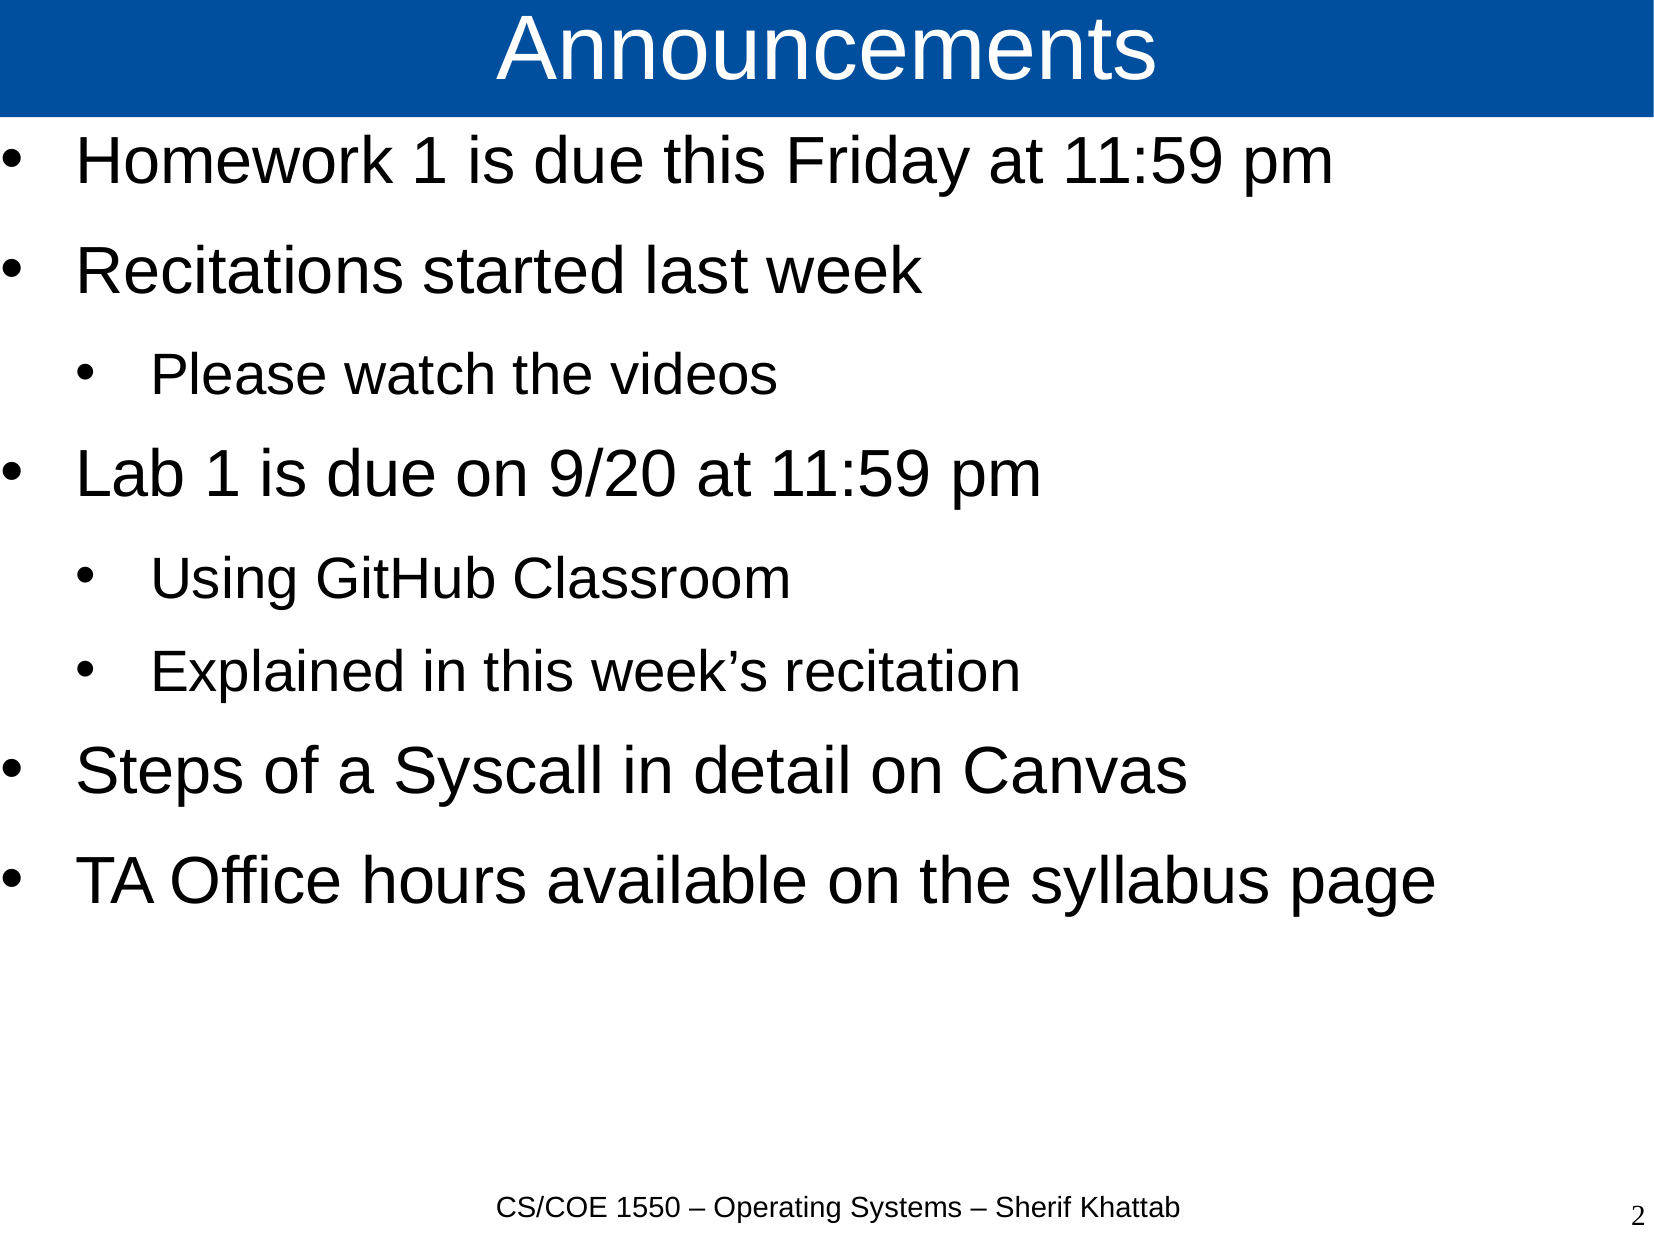

# Announcements
Homework 1 is due this Friday at 11:59 pm
Recitations started last week
Please watch the videos
Lab 1 is due on 9/20 at 11:59 pm
Using GitHub Classroom
Explained in this week’s recitation
Steps of a Syscall in detail on Canvas
TA Office hours available on the syllabus page
CS/COE 1550 – Operating Systems – Sherif Khattab
2